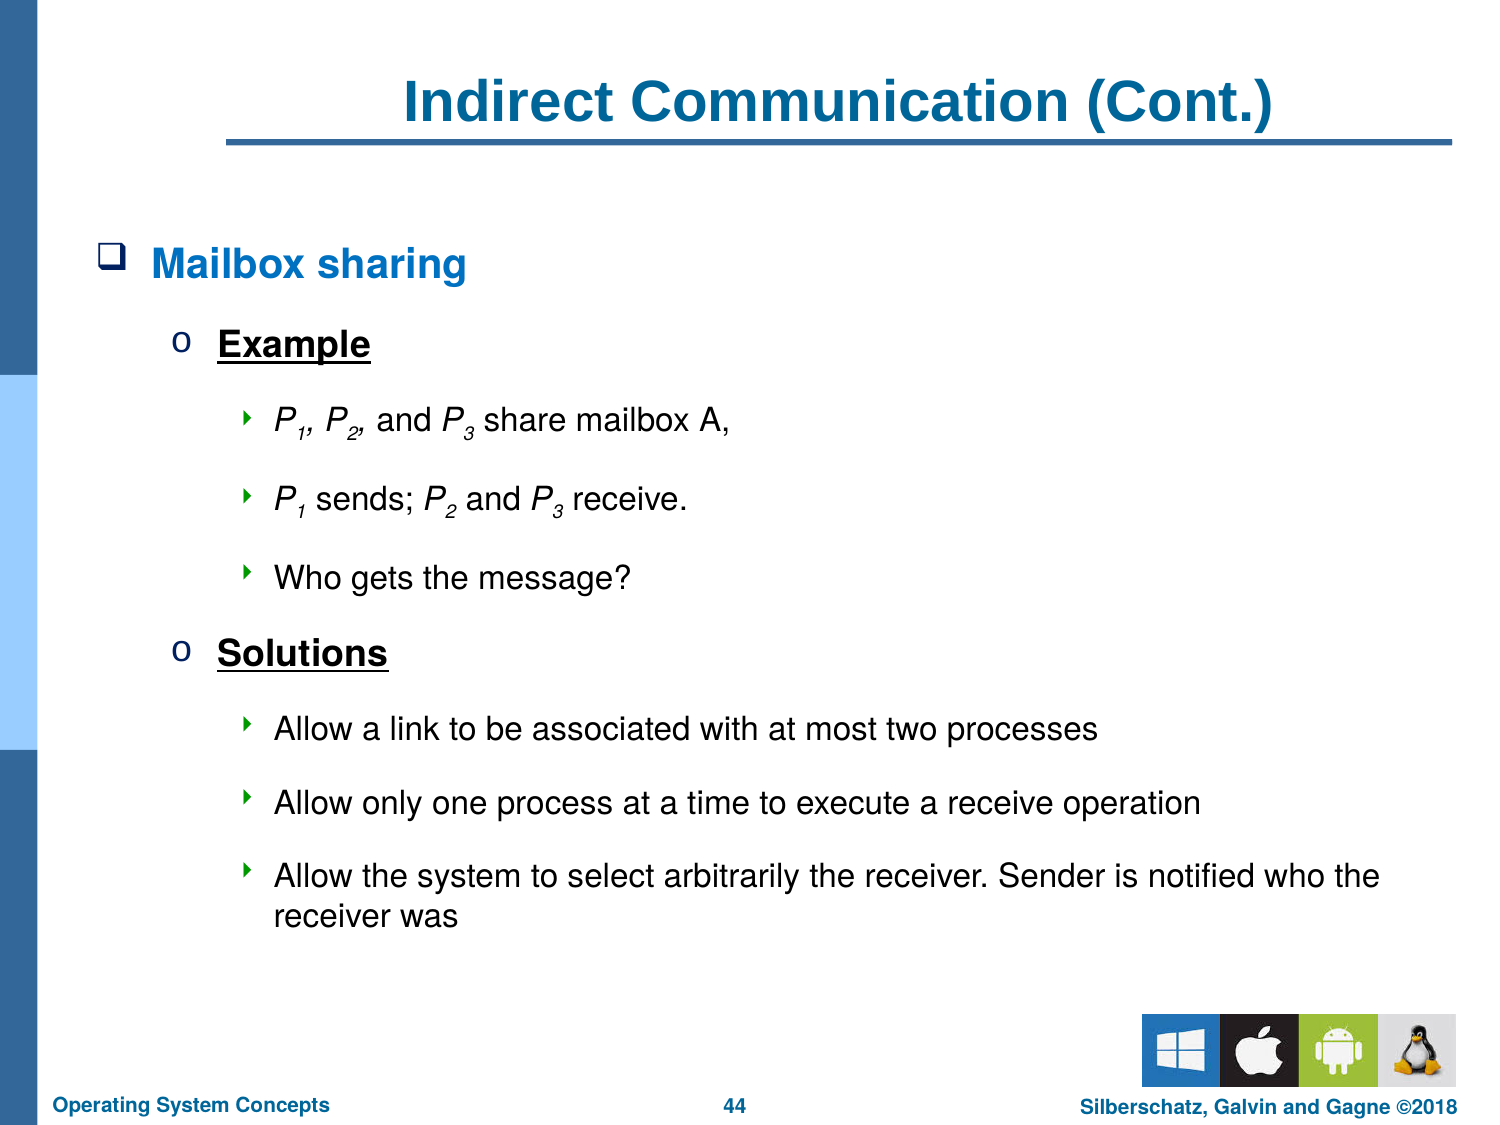

# Indirect Communication (Cont.)
Mailbox sharing
Example
P1, P2, and P3 share mailbox A,
P1 sends; P2 and P3 receive.
Who gets the message?
Solutions
Allow a link to be associated with at most two processes
Allow only one process at a time to execute a receive operation
Allow the system to select arbitrarily the receiver. Sender is notified who the receiver was